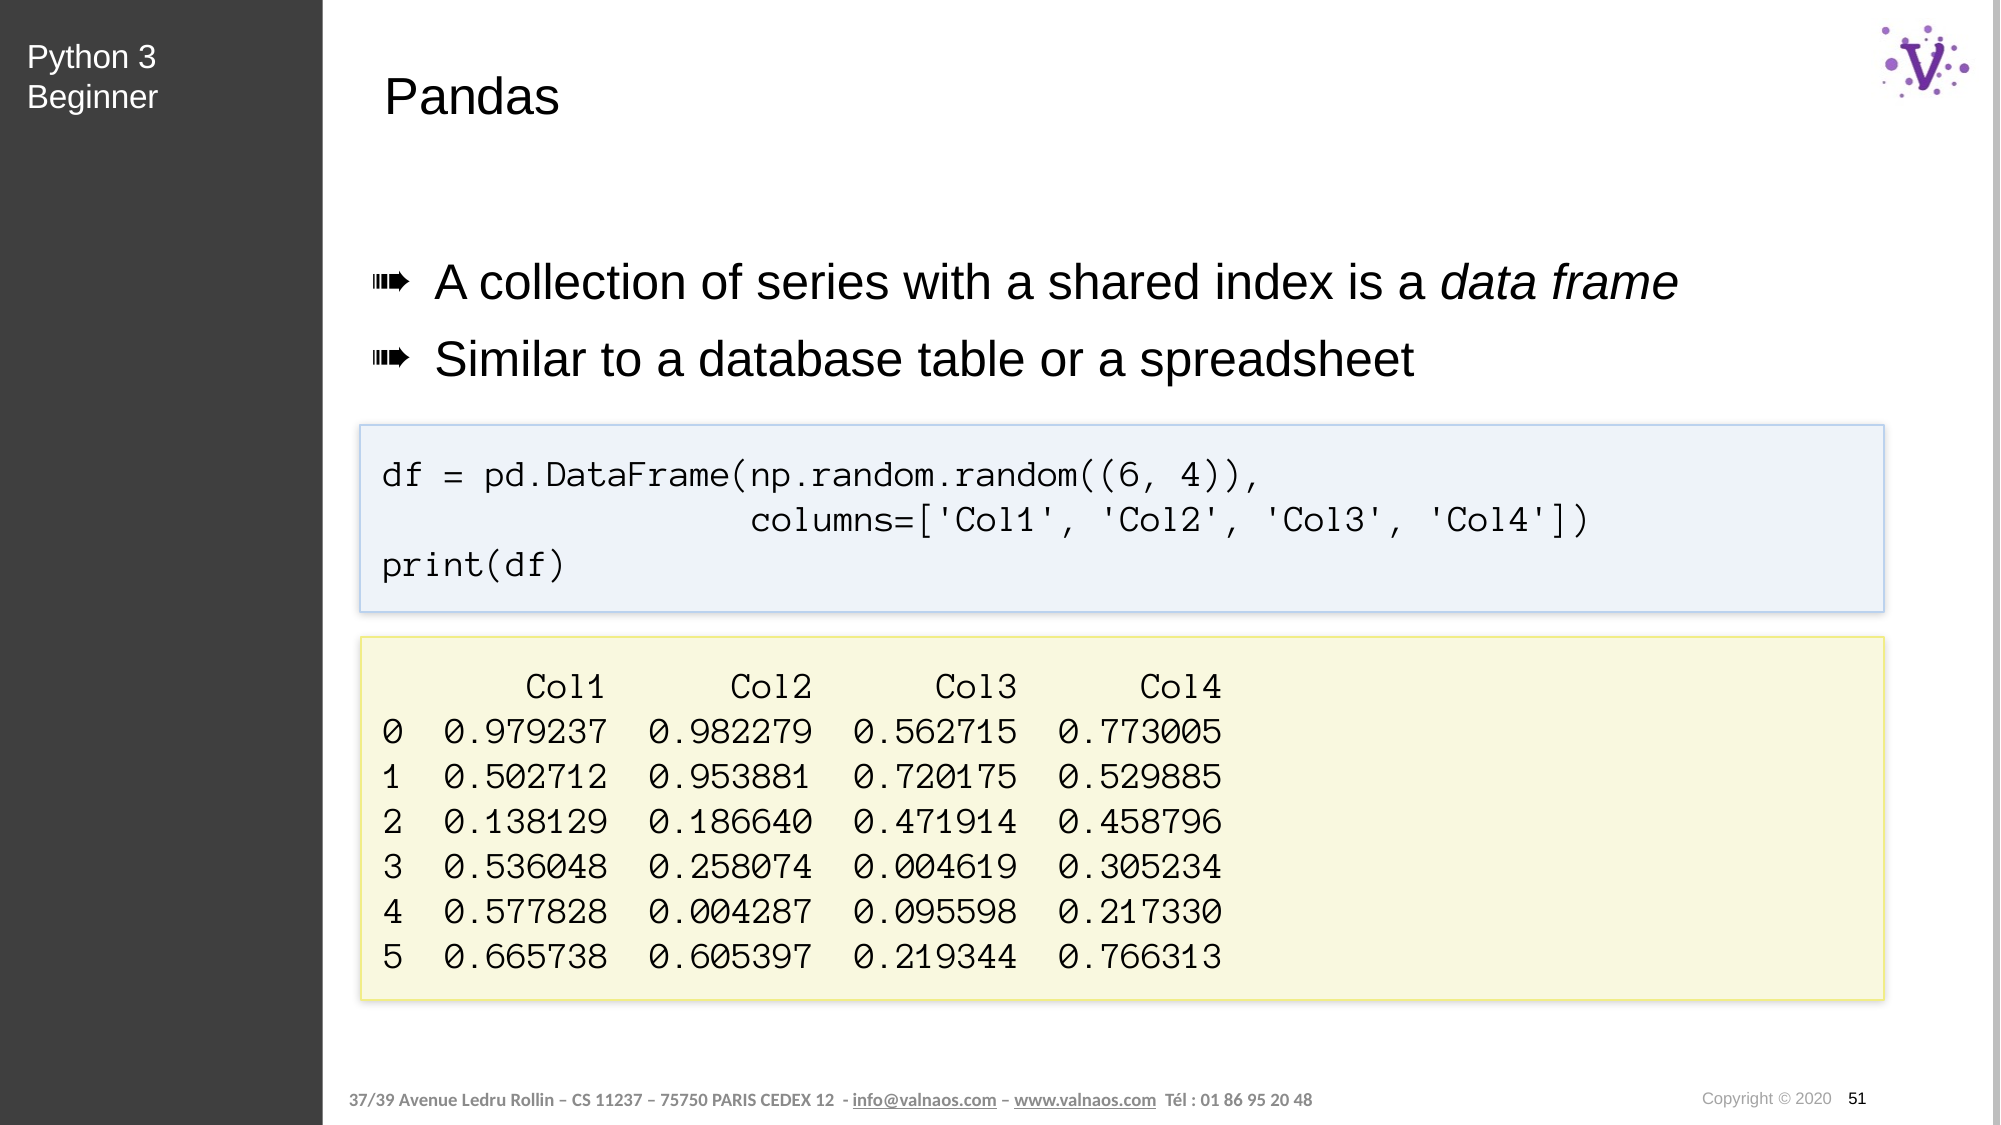

Python 3 Beginner
# Pandas
A collection of series with a shared index is a data frame
Similar to a database table or a spreadsheet
df = pd.DataFrame(np.random.random((6, 4)),
                  columns=['Col1', 'Col2', 'Col3', 'Col4'])
print(df)
       Col1      Col2      Col3      Col4
0  0.979237  0.982279  0.562715  0.773005
1  0.502712  0.953881  0.720175  0.529885
2  0.138129  0.186640  0.471914  0.458796
3  0.536048  0.258074  0.004619  0.305234
4  0.577828  0.004287  0.095598  0.217330
5  0.665738  0.605397  0.219344  0.766313
Copyright © 2020   51